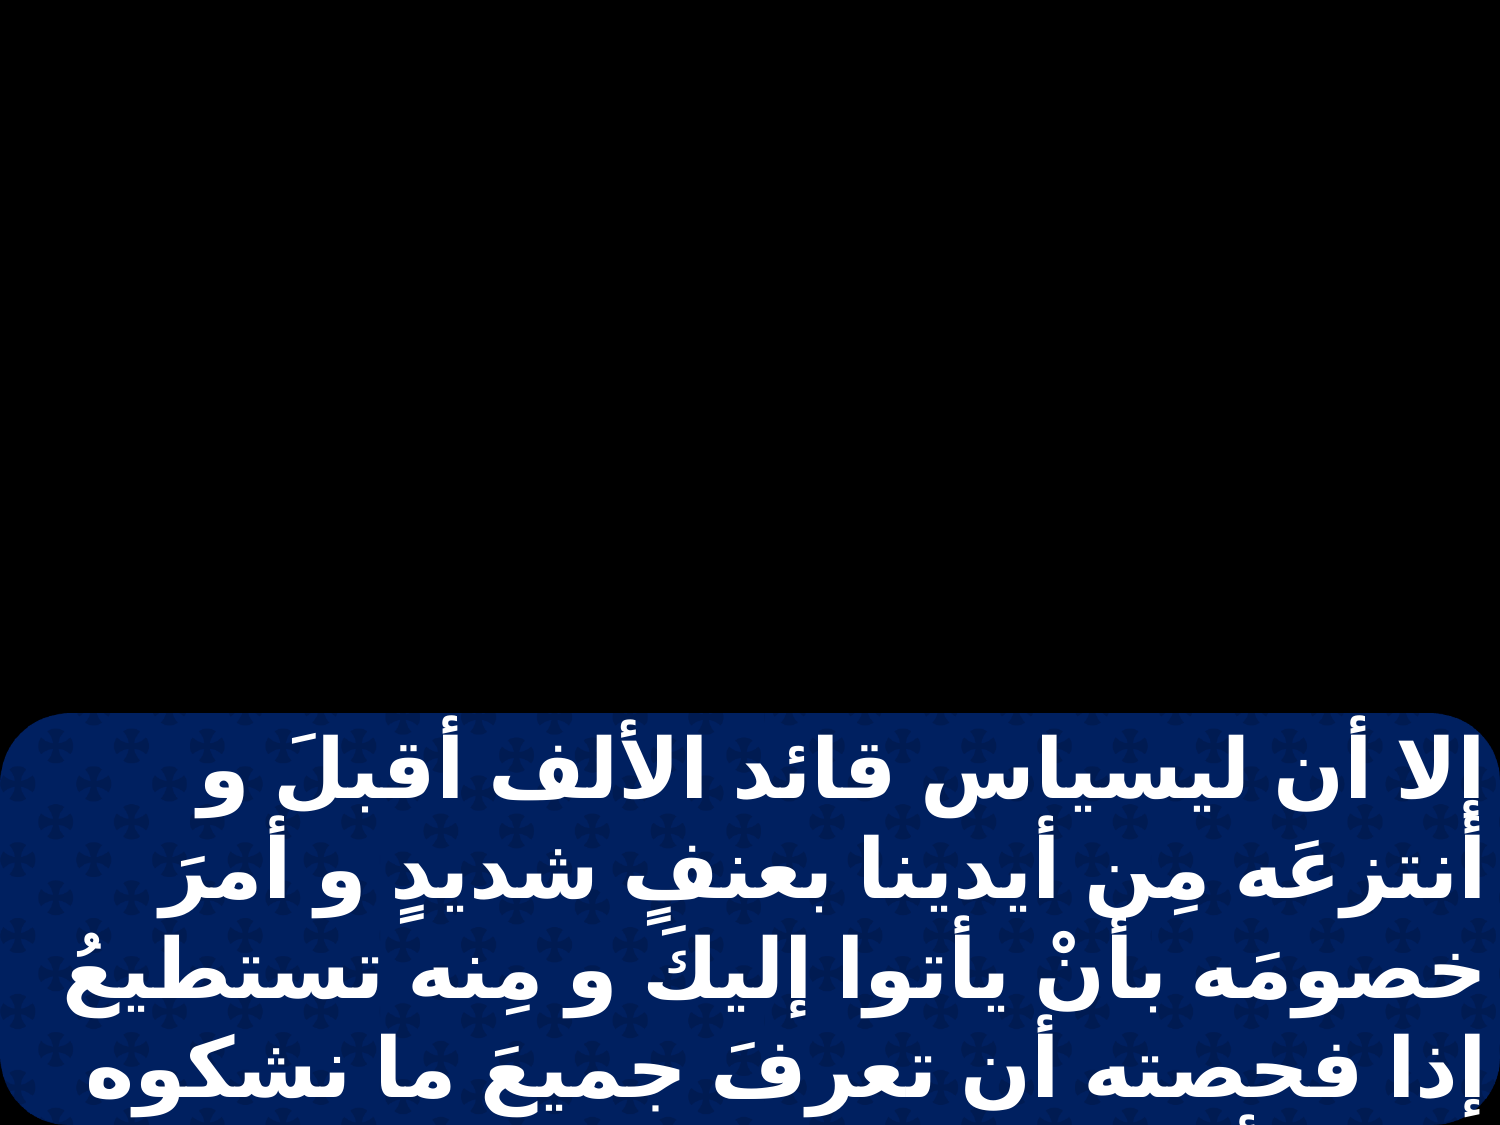

إلا أن ليسياس قائد الألف أقبلَ و أنتزعَه مِن أيدينا بعنفٍ شديدٍ و أمرَ خصومَه بأنْ يأتوا إليكَ و مِنه تستطيعُ إذا فحصته أن تعرفَ جميعَ ما نشكوه بهِ ثم أيدَ اليهودُ هذهِ الشكوى بقولِهم أنَّ هذهِ الأمور هي هكذا .